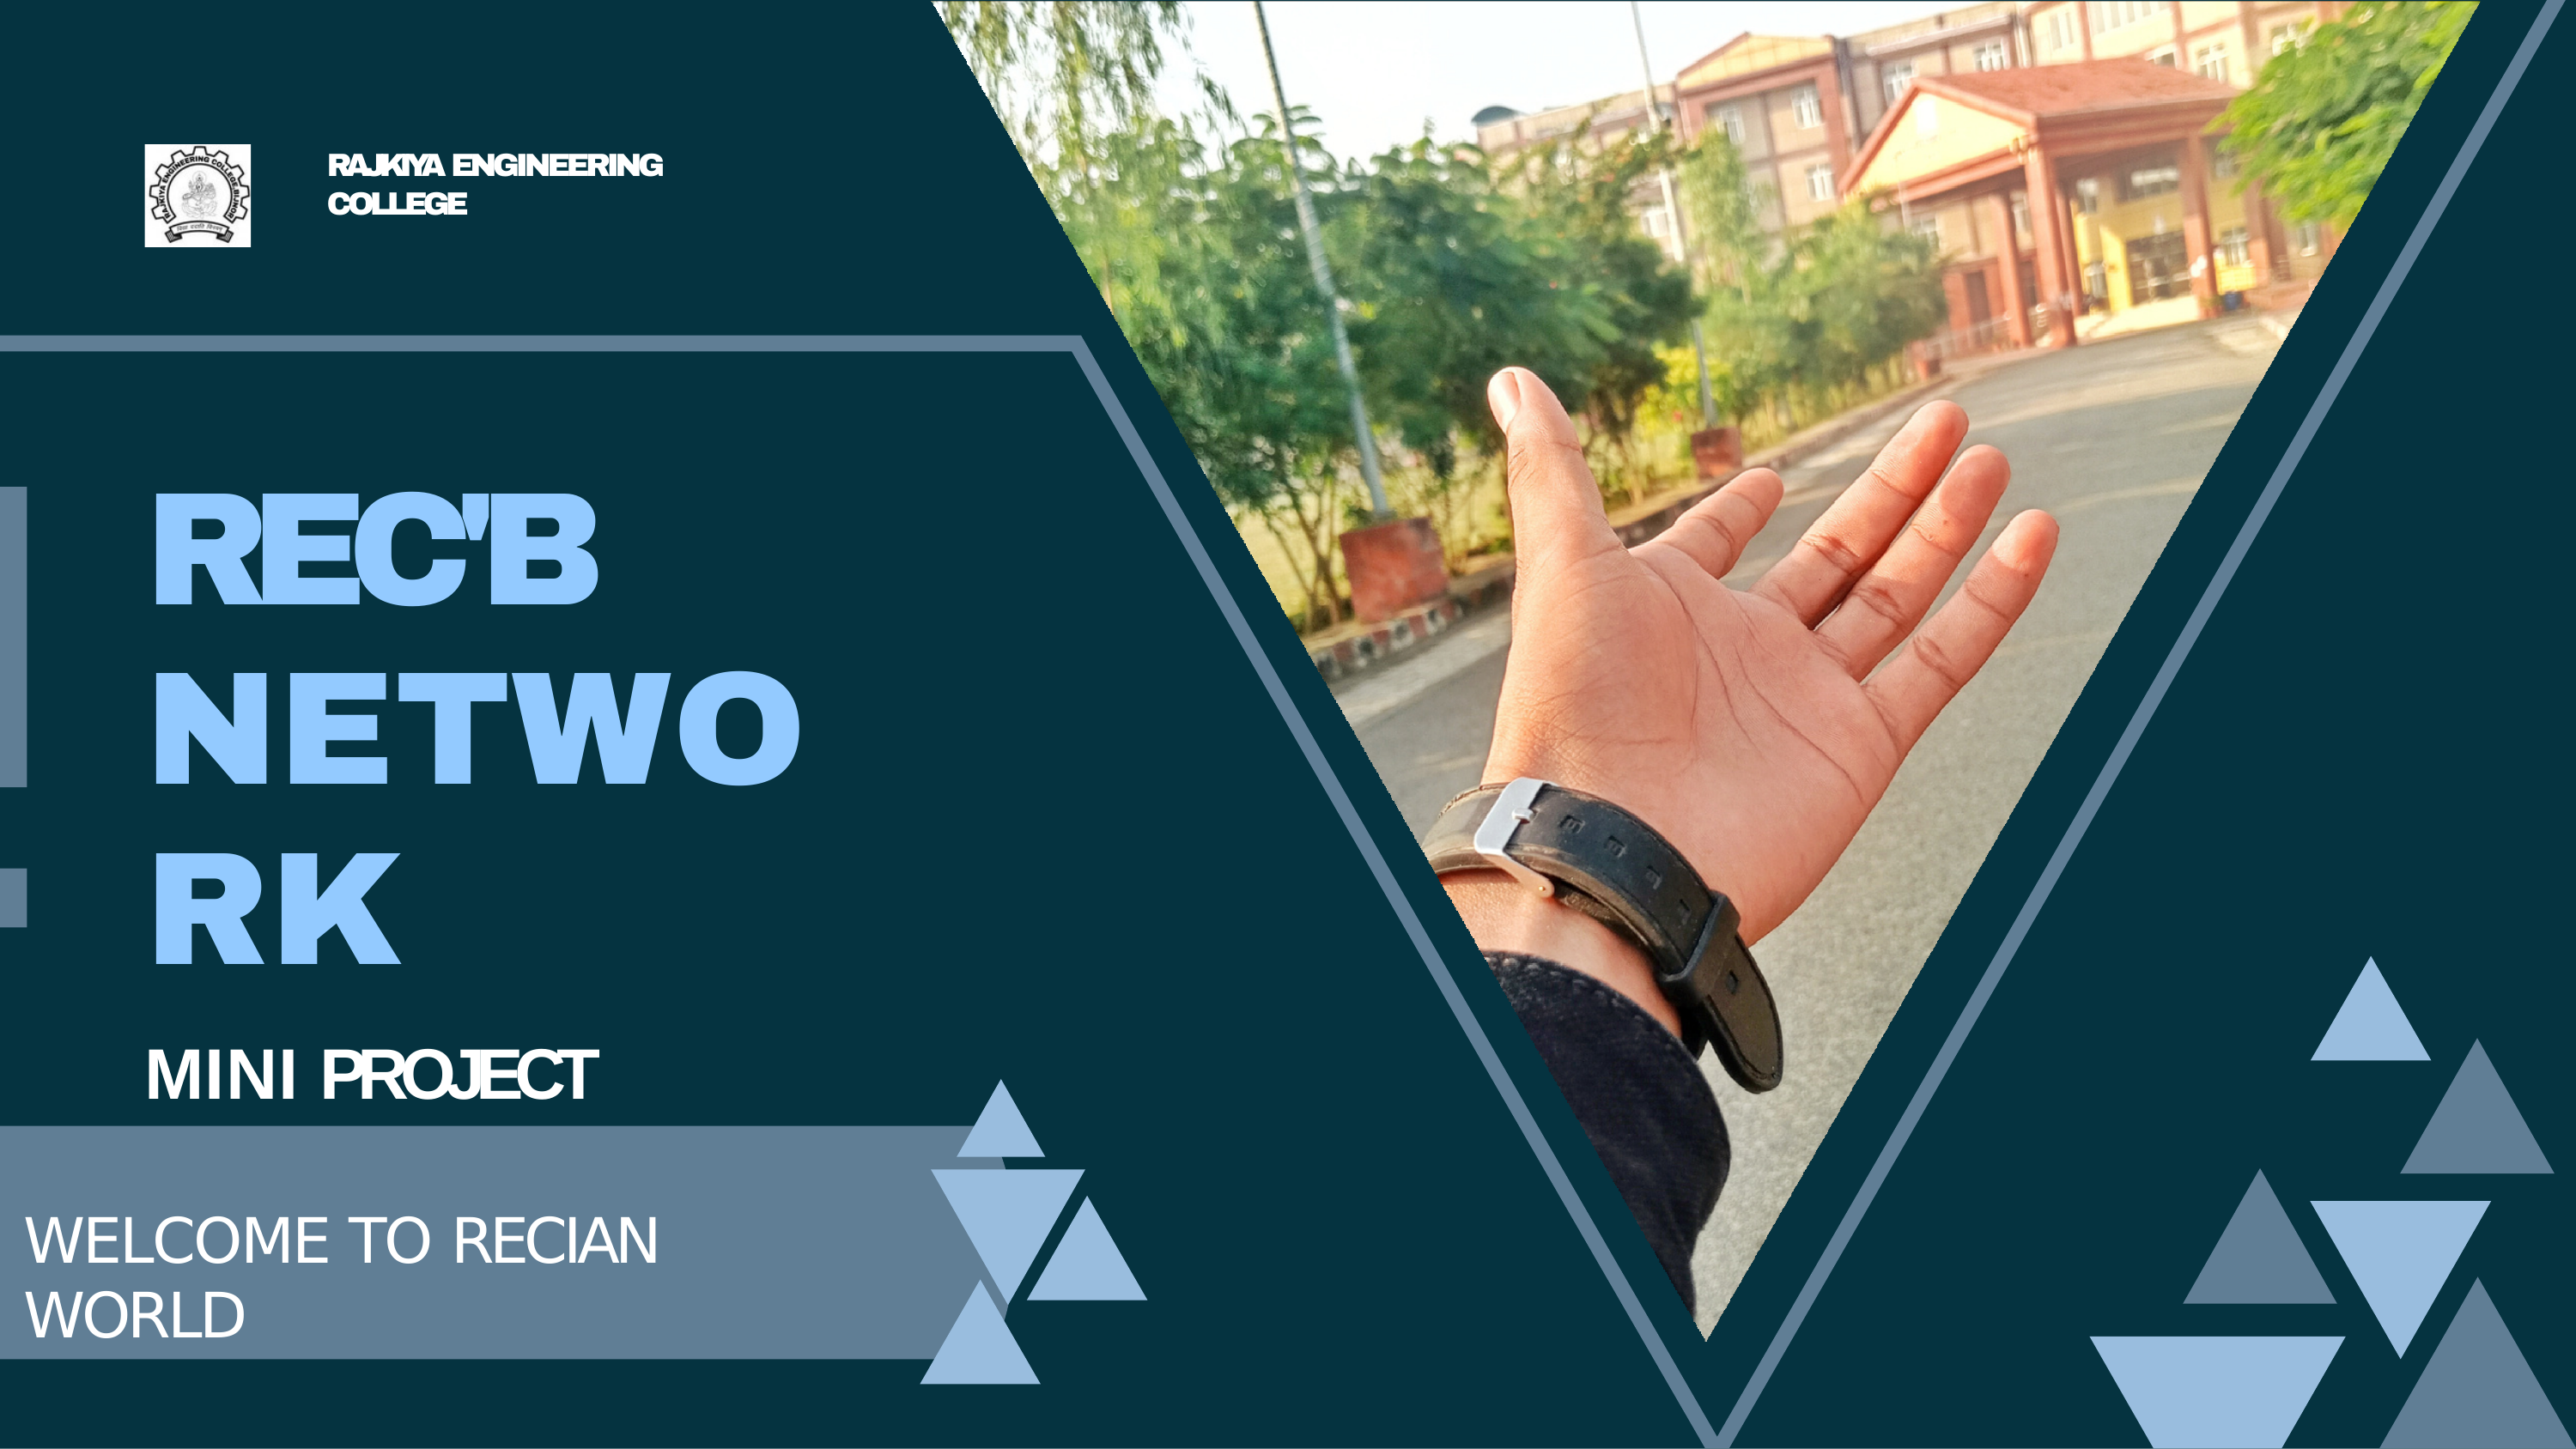

RAJKIYA ENGINEERING COLLEGE
# REC'B  NETWORK
MINI PROJECT
WELCOME TO RECIAN WORLD